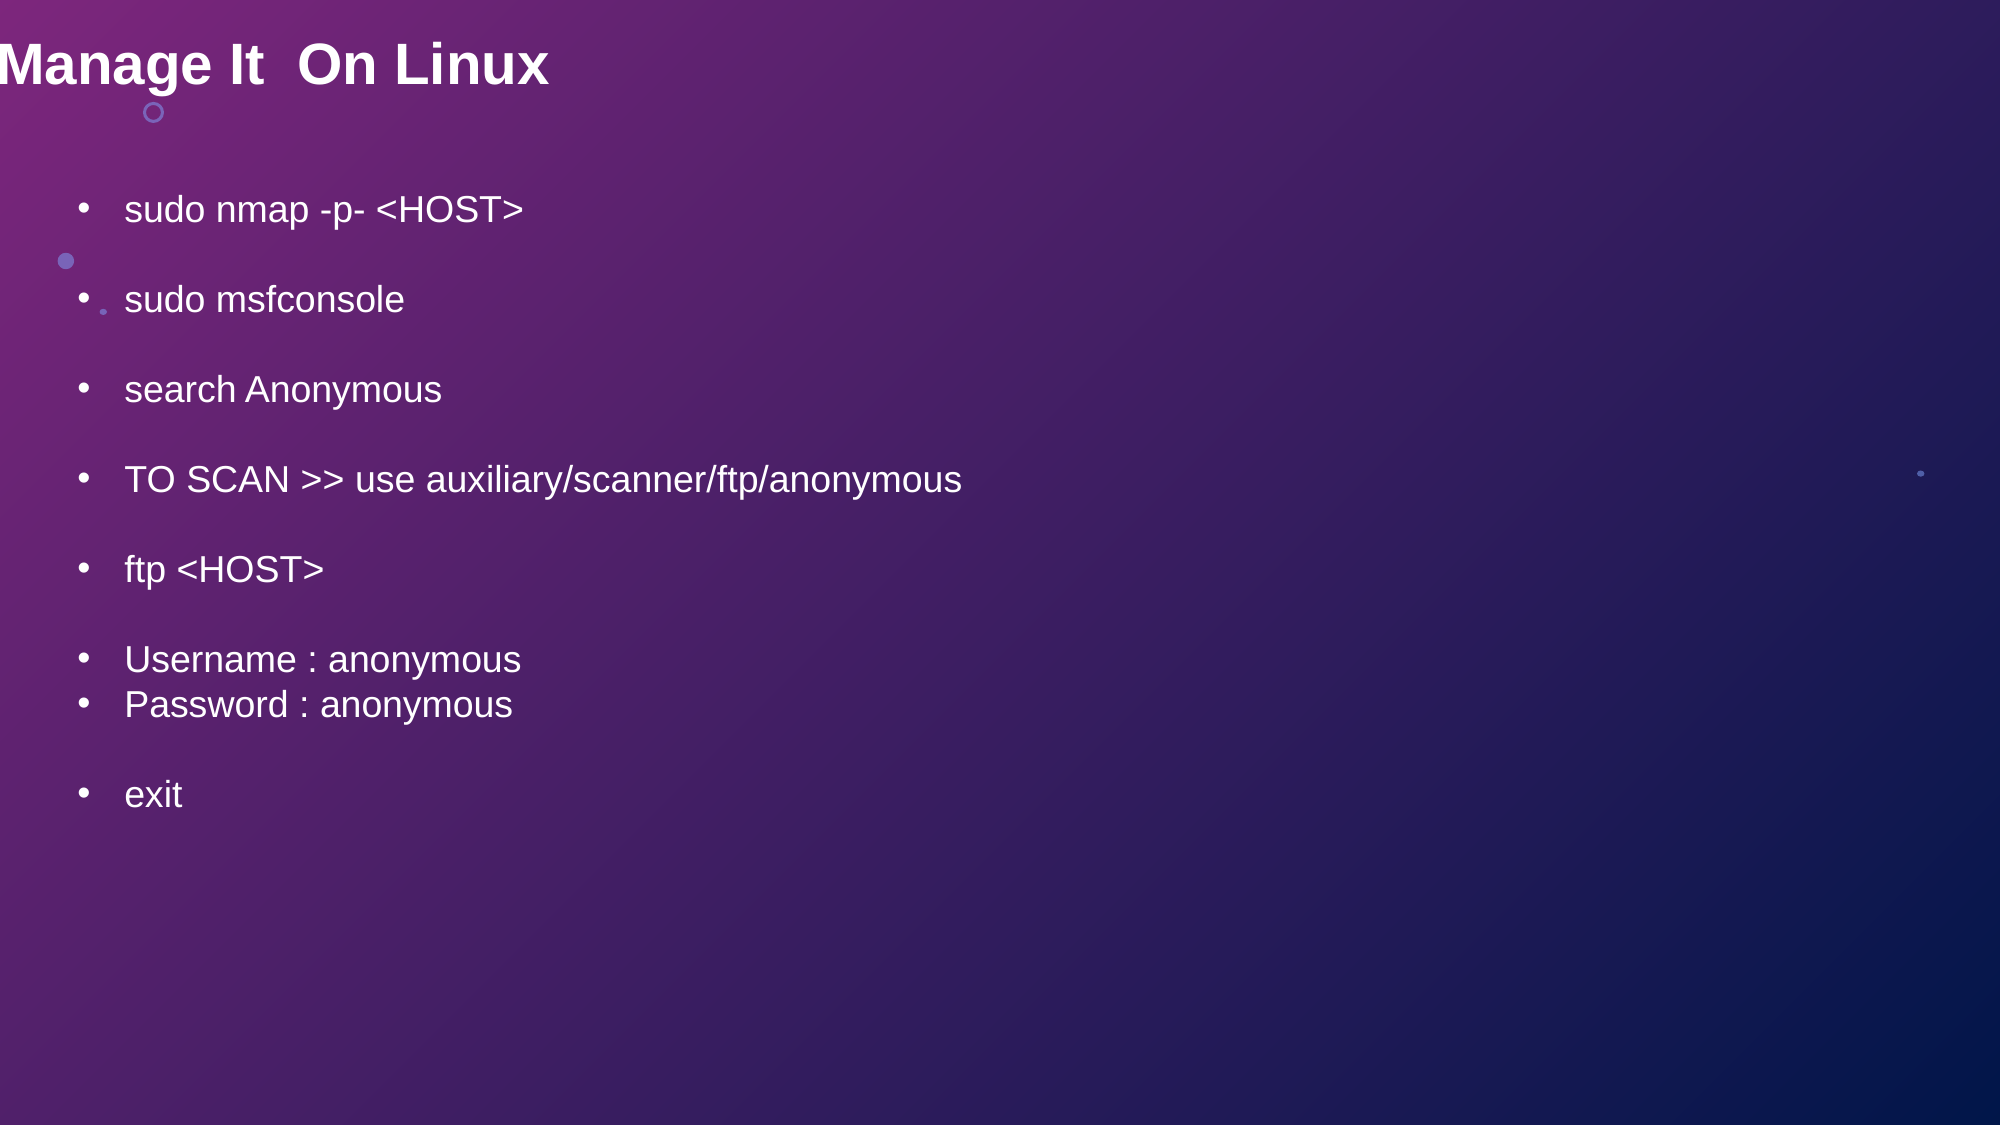

Manage It  On Linux
sudo nmap -p- <HOST>

sudo msfconsole

search Anonymous

TO SCAN >> use auxiliary/scanner/ftp/anonymous

ftp <HOST>

Username : anonymous
Password : anonymous

exit